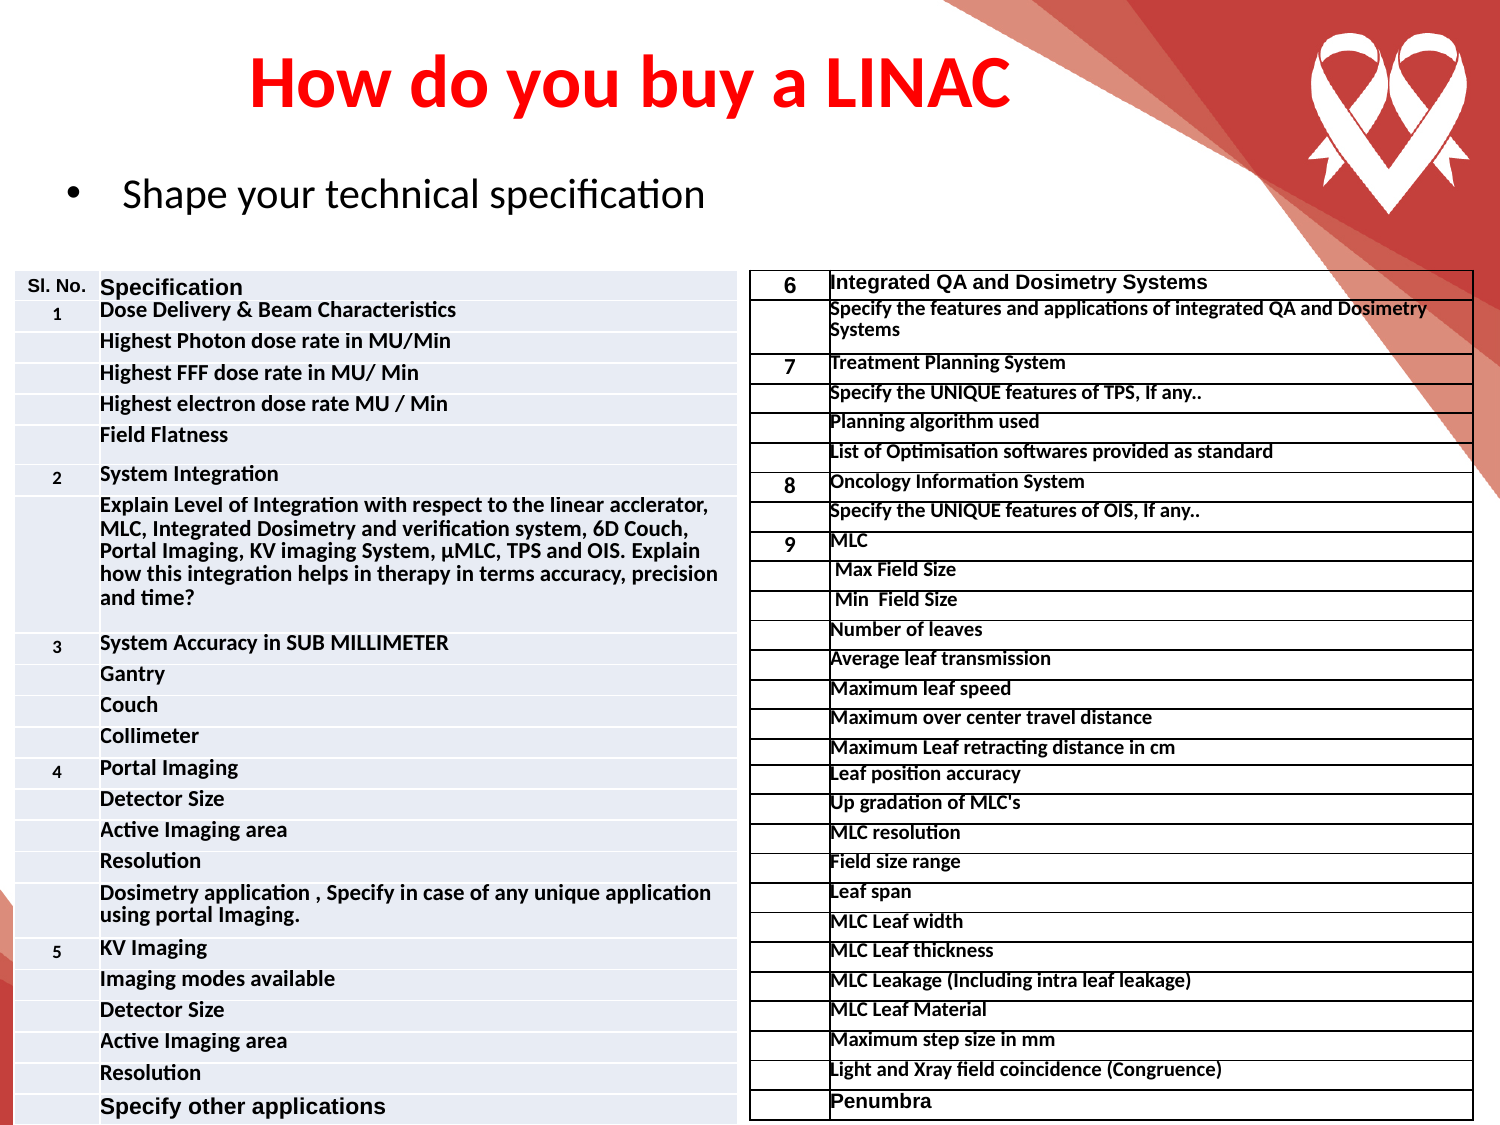

# How do you buy a LINAC
Shape your technical specification
| Sl. No. | Specification |
| --- | --- |
| 1 | Dose Delivery & Beam Characteristics |
|  | Highest Photon dose rate in MU/Min |
|  | Highest FFF dose rate in MU/ Min |
|  | Highest electron dose rate MU / Min |
|  | Field Flatness |
| 2 | System Integration |
|  | Explain Level of Integration with respect to the linear acclerator, MLC, Integrated Dosimetry and verification system, 6D Couch, Portal Imaging, KV imaging System, µMLC, TPS and OIS. Explain how this integration helps in therapy in terms accuracy, precision and time? |
| 3 | System Accuracy in SUB MILLIMETER |
|  | Gantry |
|  | Couch |
|  | Collimeter |
| 4 | Portal Imaging |
|  | Detector Size |
|  | Active Imaging area |
|  | Resolution |
|  | Dosimetry application , Specify in case of any unique application using portal Imaging. |
| 5 | KV Imaging |
|  | Imaging modes available |
|  | Detector Size |
|  | Active Imaging area |
|  | Resolution |
|  | Specify other applications |
| 6 | Integrated QA and Dosimetry Systems |
| --- | --- |
|  | Specify the features and applications of integrated QA and Dosimetry Systems |
| 7 | Treatment Planning System |
|  | Specify the UNIQUE features of TPS, If any.. |
|  | Planning algorithm used |
|  | List of Optimisation softwares provided as standard |
| 8 | Oncology Information System |
|  | Specify the UNIQUE features of OIS, If any.. |
| 9 | MLC |
|  | Max Field Size |
|  | Min Field Size |
|  | Number of leaves |
|  | Average leaf transmission |
|  | Maximum leaf speed |
|  | Maximum over center travel distance |
|  | Maximum Leaf retracting distance in cm |
|  | Leaf position accuracy |
|  | Up gradation of MLC's |
|  | MLC resolution |
|  | Field size range |
|  | Leaf span |
|  | MLC Leaf width |
|  | MLC Leaf thickness |
|  | MLC Leakage (Including intra leaf leakage) |
|  | MLC Leaf Material |
|  | Maximum step size in mm |
|  | Light and Xray field coincidence (Congruence) |
|  | Penumbra |